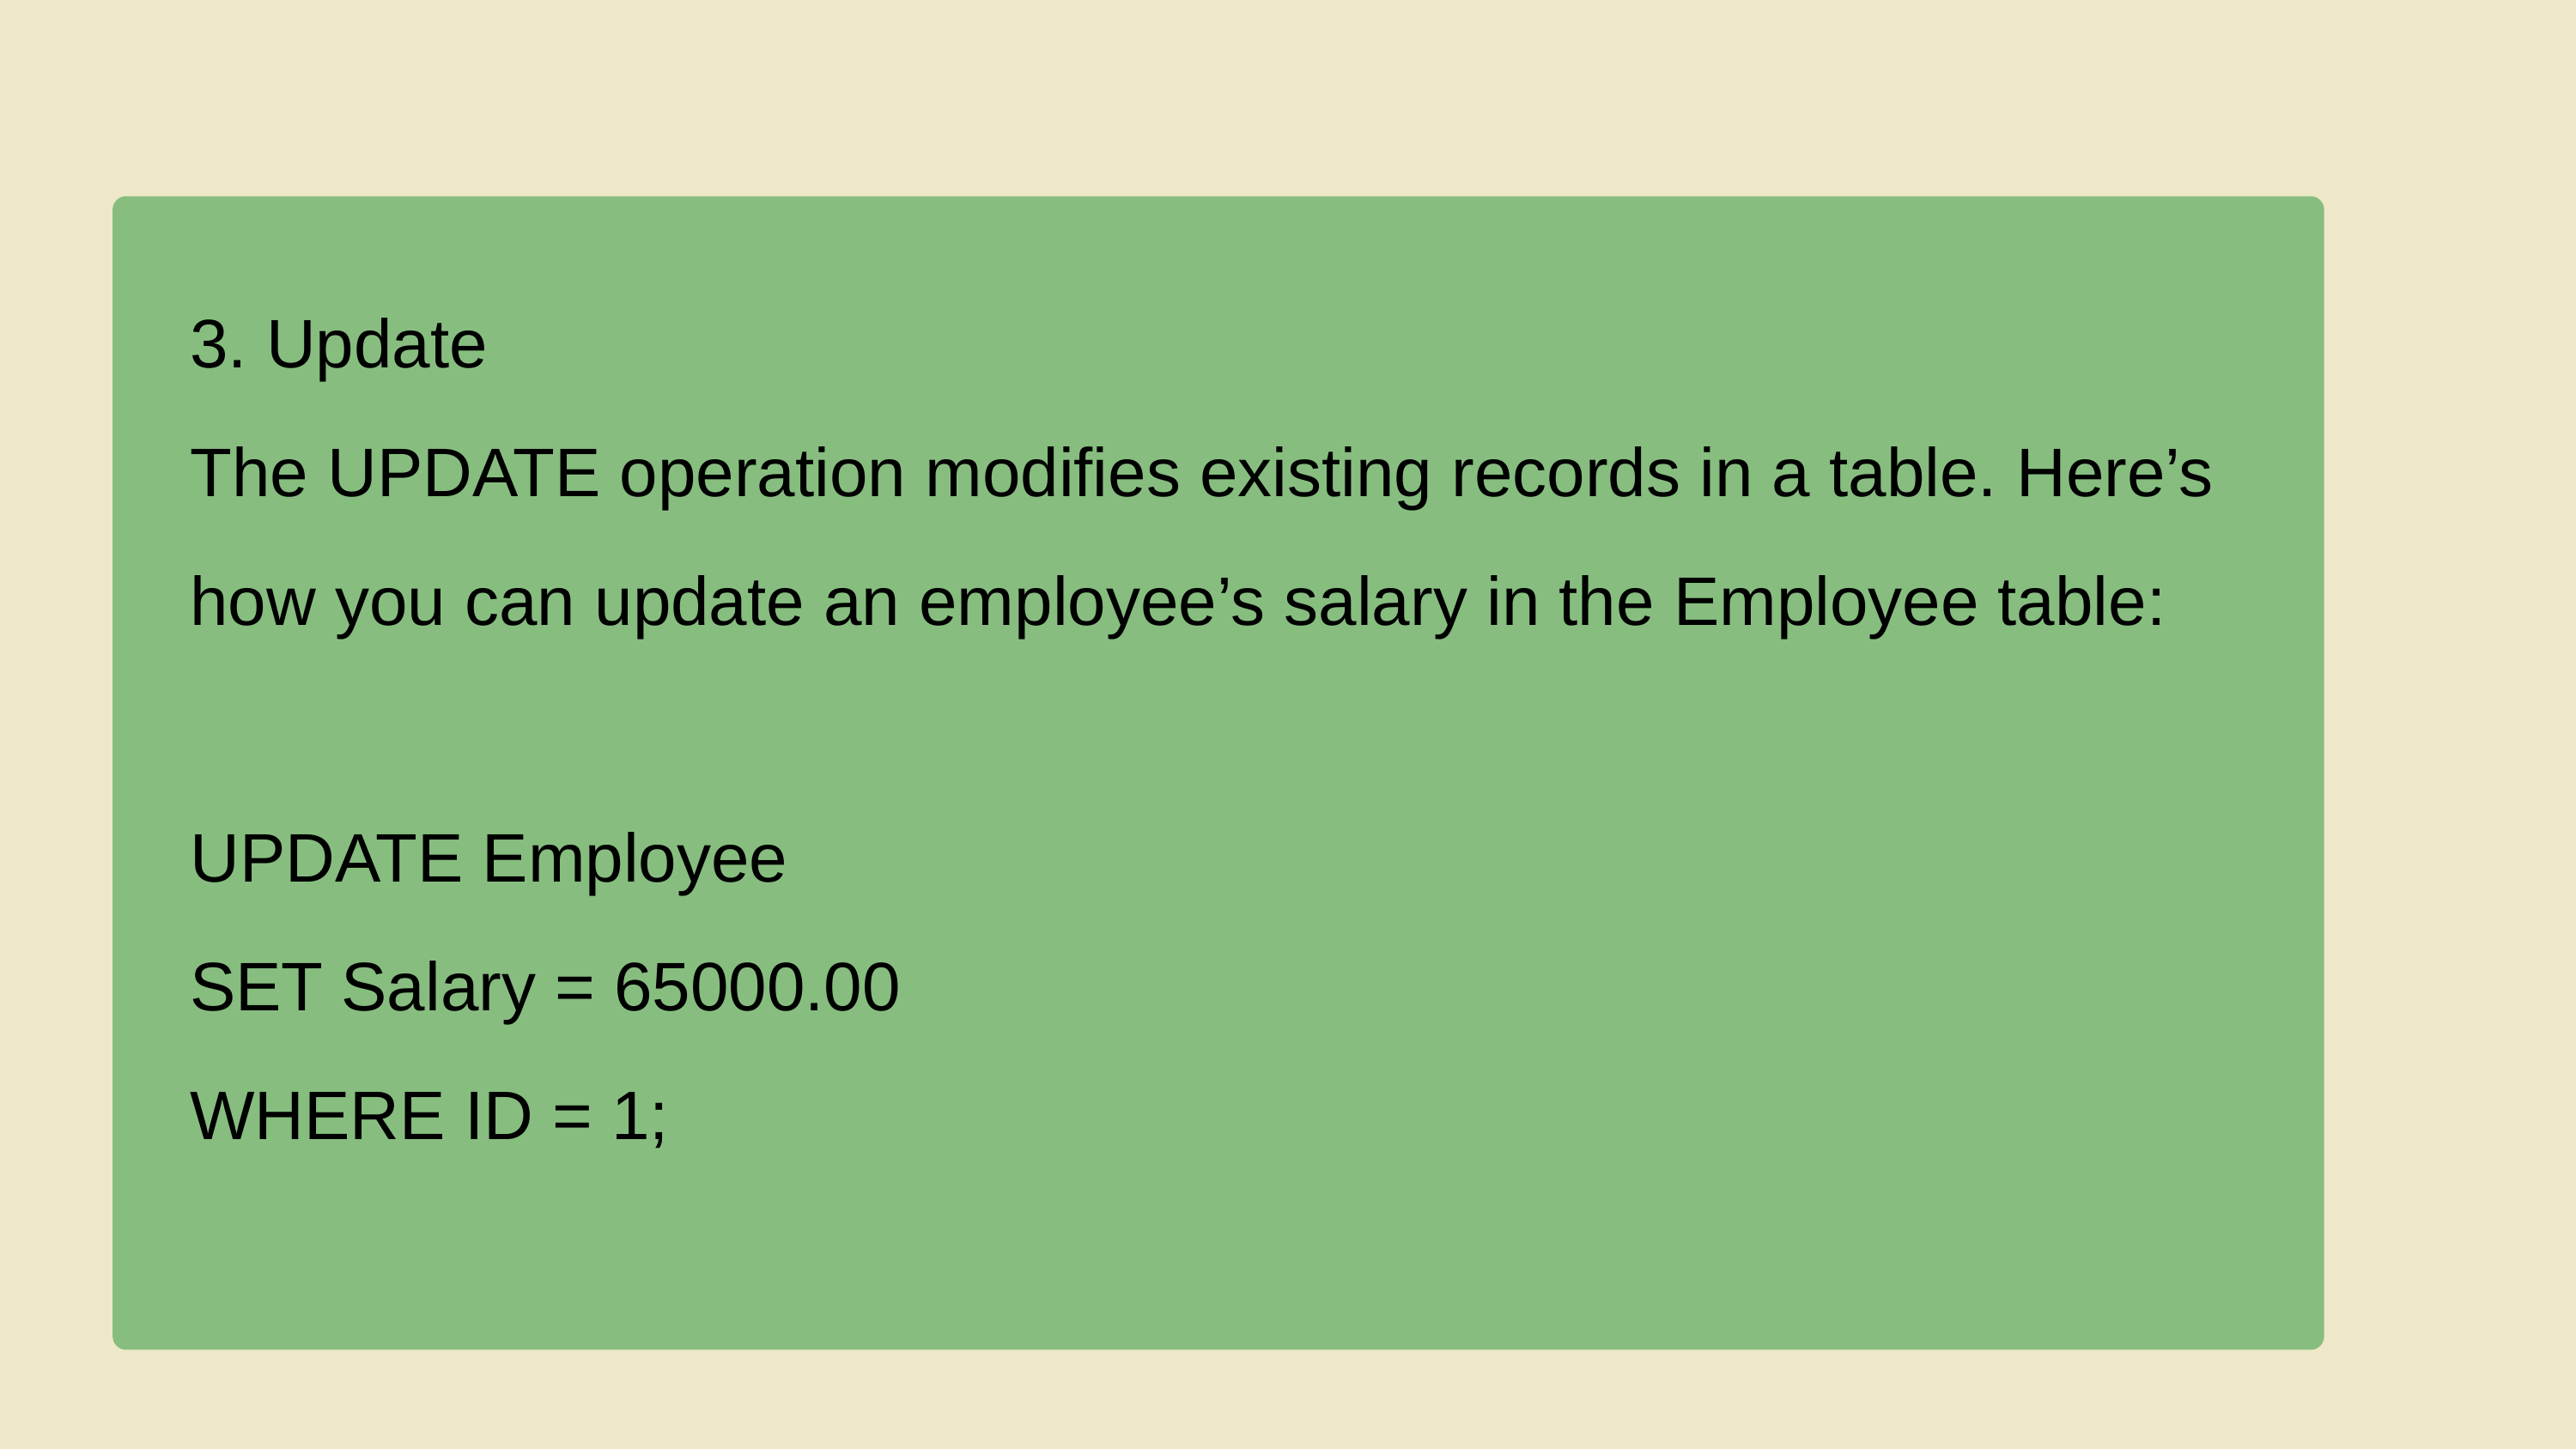

3. Update
The UPDATE operation modifies existing records in a table. Here’s how you can update an employee’s salary in the Employee table:

UPDATE Employee
SET Salary = 65000.00
WHERE ID = 1;